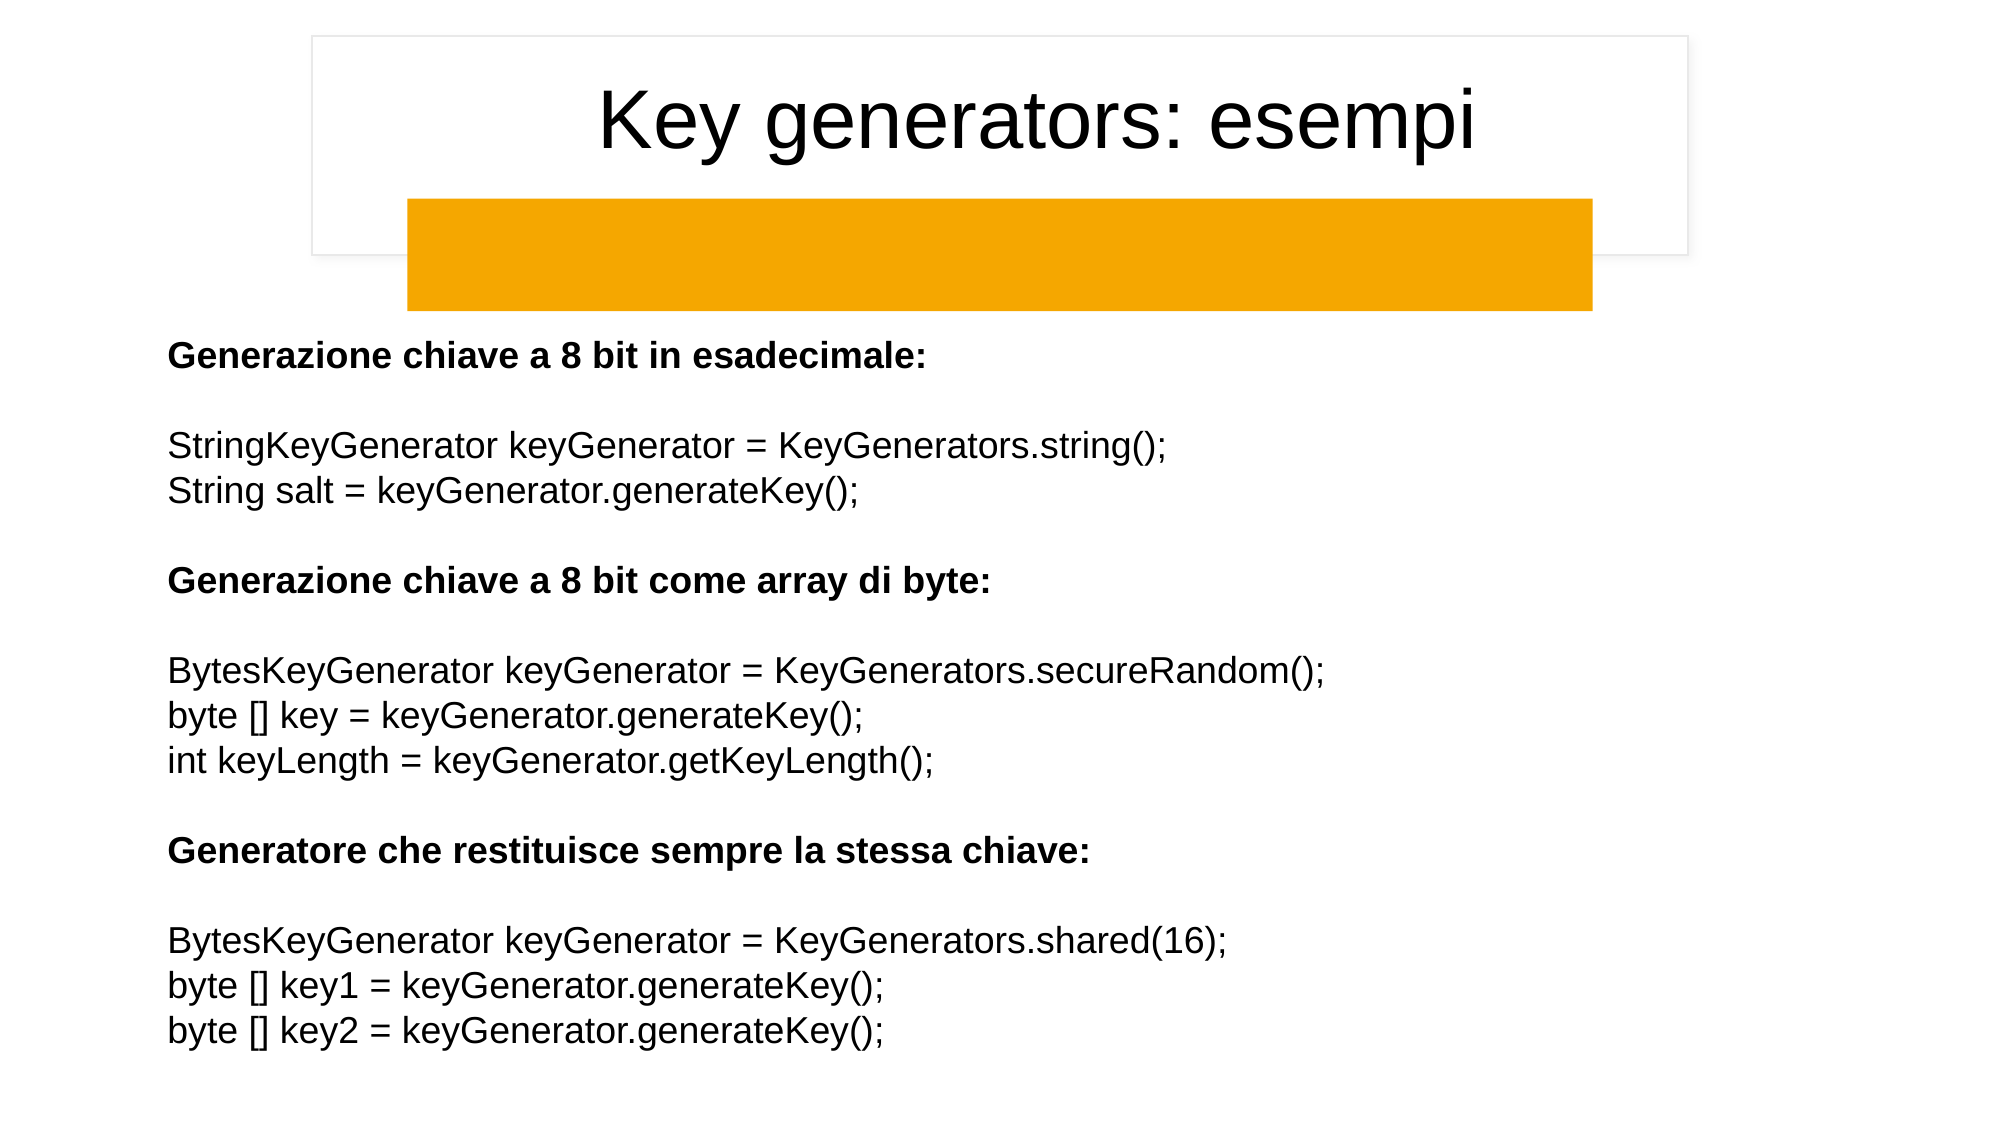

# Key generators: esempi

Generazione chiave a 8 bit in esadecimale:

StringKeyGenerator keyGenerator = KeyGenerators.string();
String salt = keyGenerator.generateKey();

Generazione chiave a 8 bit come array di byte:

BytesKeyGenerator keyGenerator = KeyGenerators.secureRandom();
byte [] key = keyGenerator.generateKey();
int keyLength = keyGenerator.getKeyLength();

Generatore che restituisce sempre la stessa chiave:

BytesKeyGenerator keyGenerator = KeyGenerators.shared(16);
byte [] key1 = keyGenerator.generateKey();
byte [] key2 = keyGenerator.generateKey();